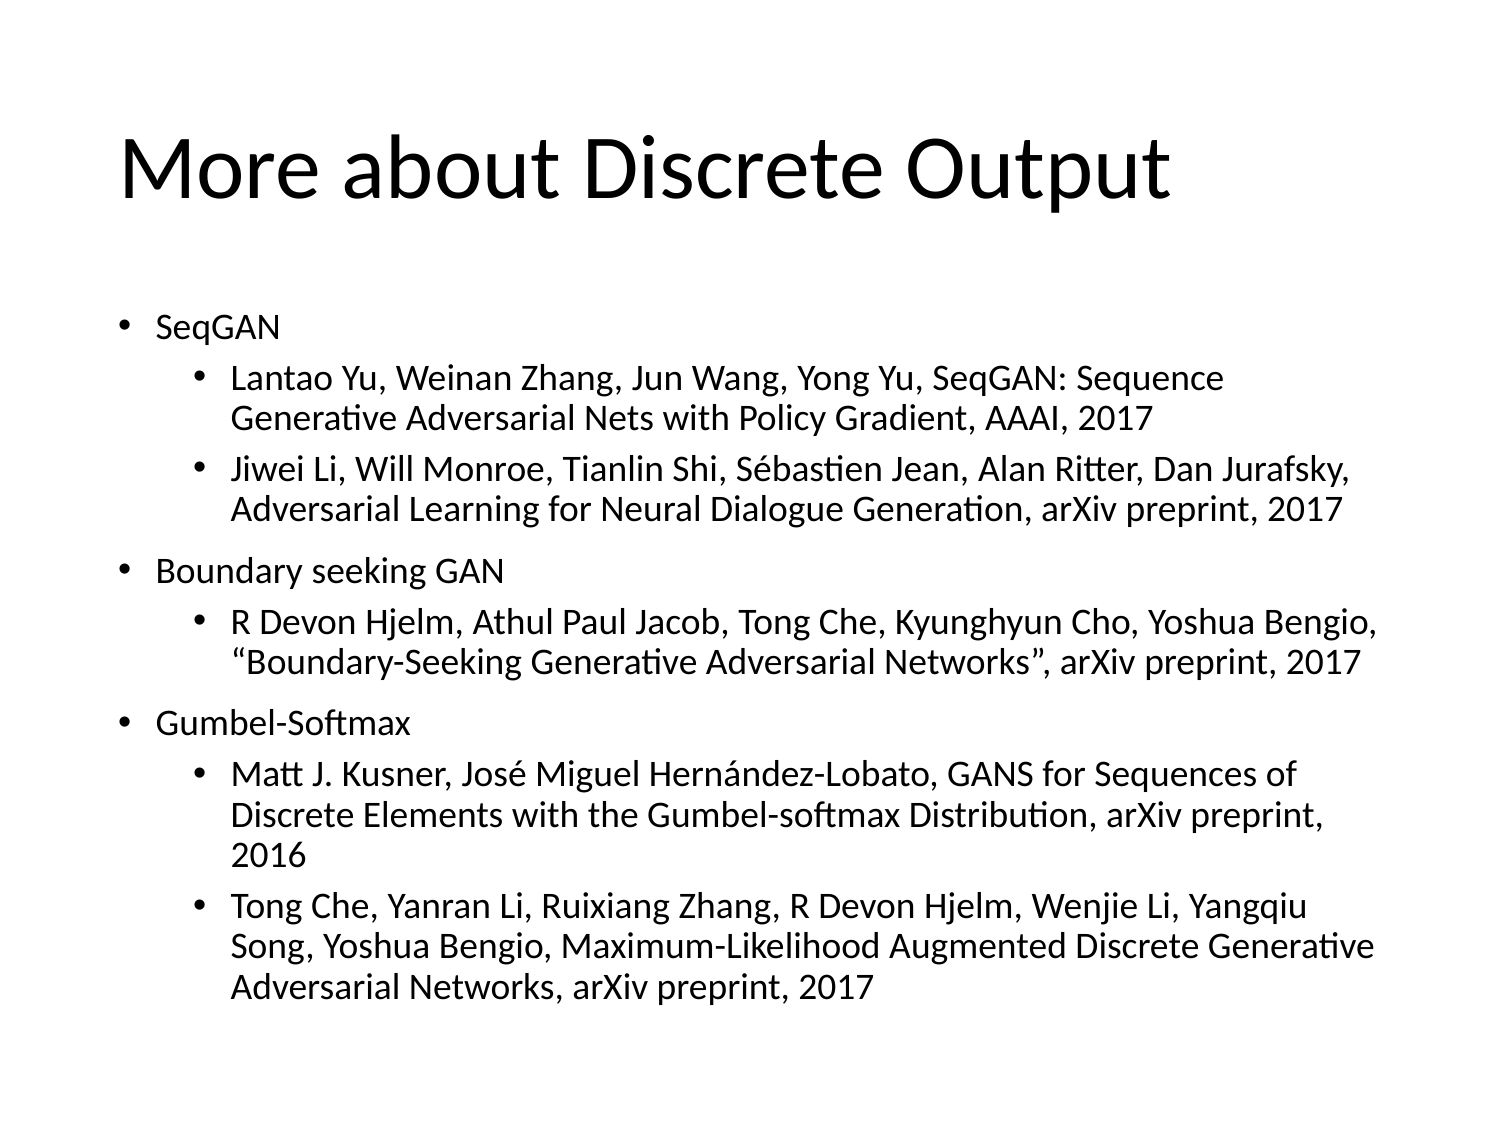

# More about Discrete Output
SeqGAN
Lantao Yu, Weinan Zhang, Jun Wang, Yong Yu, SeqGAN: Sequence Generative Adversarial Nets with Policy Gradient, AAAI, 2017
Jiwei Li, Will Monroe, Tianlin Shi, Sébastien Jean, Alan Ritter, Dan Jurafsky, Adversarial Learning for Neural Dialogue Generation, arXiv preprint, 2017
Boundary seeking GAN
R Devon Hjelm, Athul Paul Jacob, Tong Che, Kyunghyun Cho, Yoshua Bengio, “Boundary-Seeking Generative Adversarial Networks”, arXiv preprint, 2017
Gumbel-Softmax
Matt J. Kusner, José Miguel Hernández-Lobato, GANS for Sequences of Discrete Elements with the Gumbel-softmax Distribution, arXiv preprint, 2016
Tong Che, Yanran Li, Ruixiang Zhang, R Devon Hjelm, Wenjie Li, Yangqiu Song, Yoshua Bengio, Maximum-Likelihood Augmented Discrete Generative Adversarial Networks, arXiv preprint, 2017